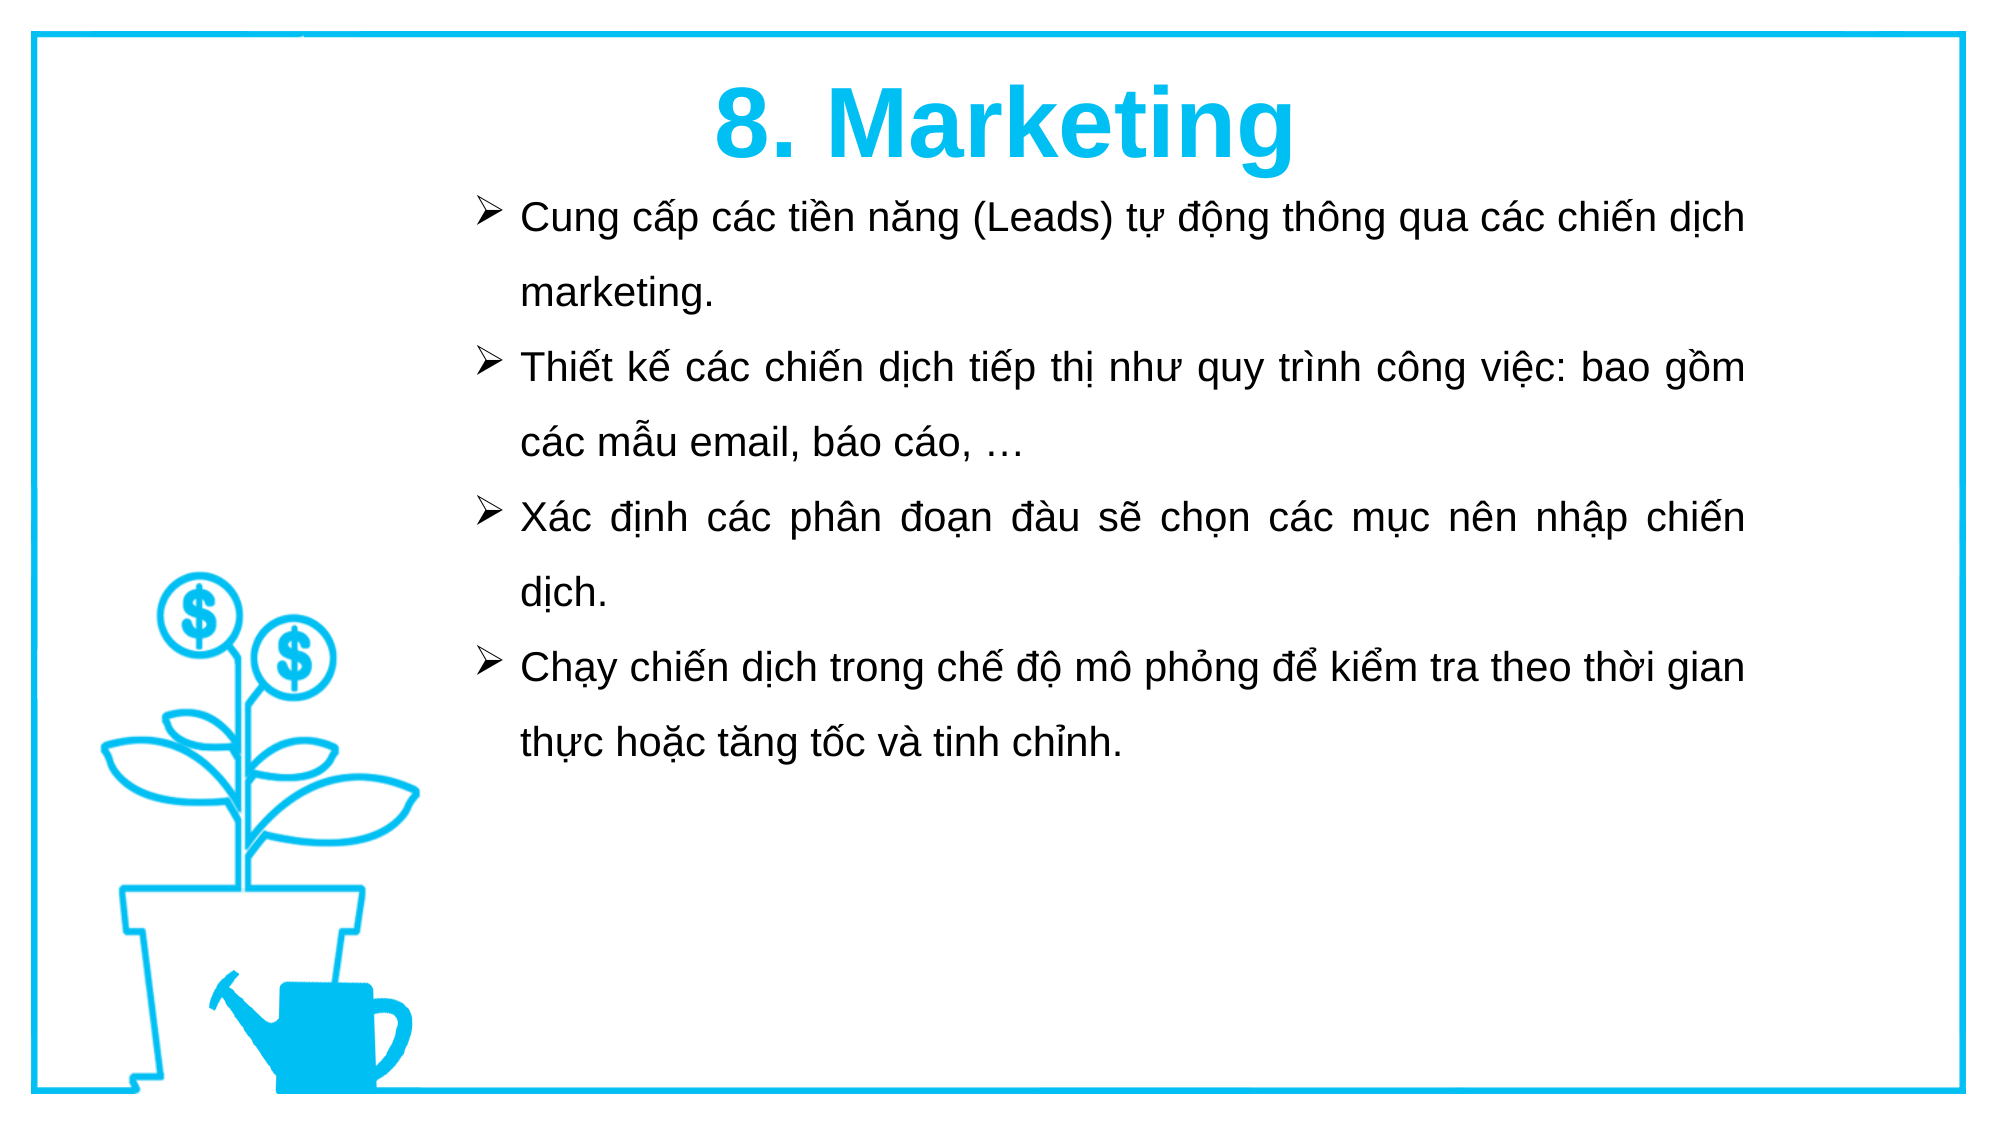

8. Marketing
Cung cấp các tiền năng (Leads) tự động thông qua các chiến dịch marketing.
Thiết kế các chiến dịch tiếp thị như quy trình công việc: bao gồm các mẫu email, báo cáo, …
Xác định các phân đoạn đàu sẽ chọn các mục nên nhập chiến dịch.
Chạy chiến dịch trong chế độ mô phỏng để kiểm tra theo thời gian thực hoặc tăng tốc và tinh chỉnh.